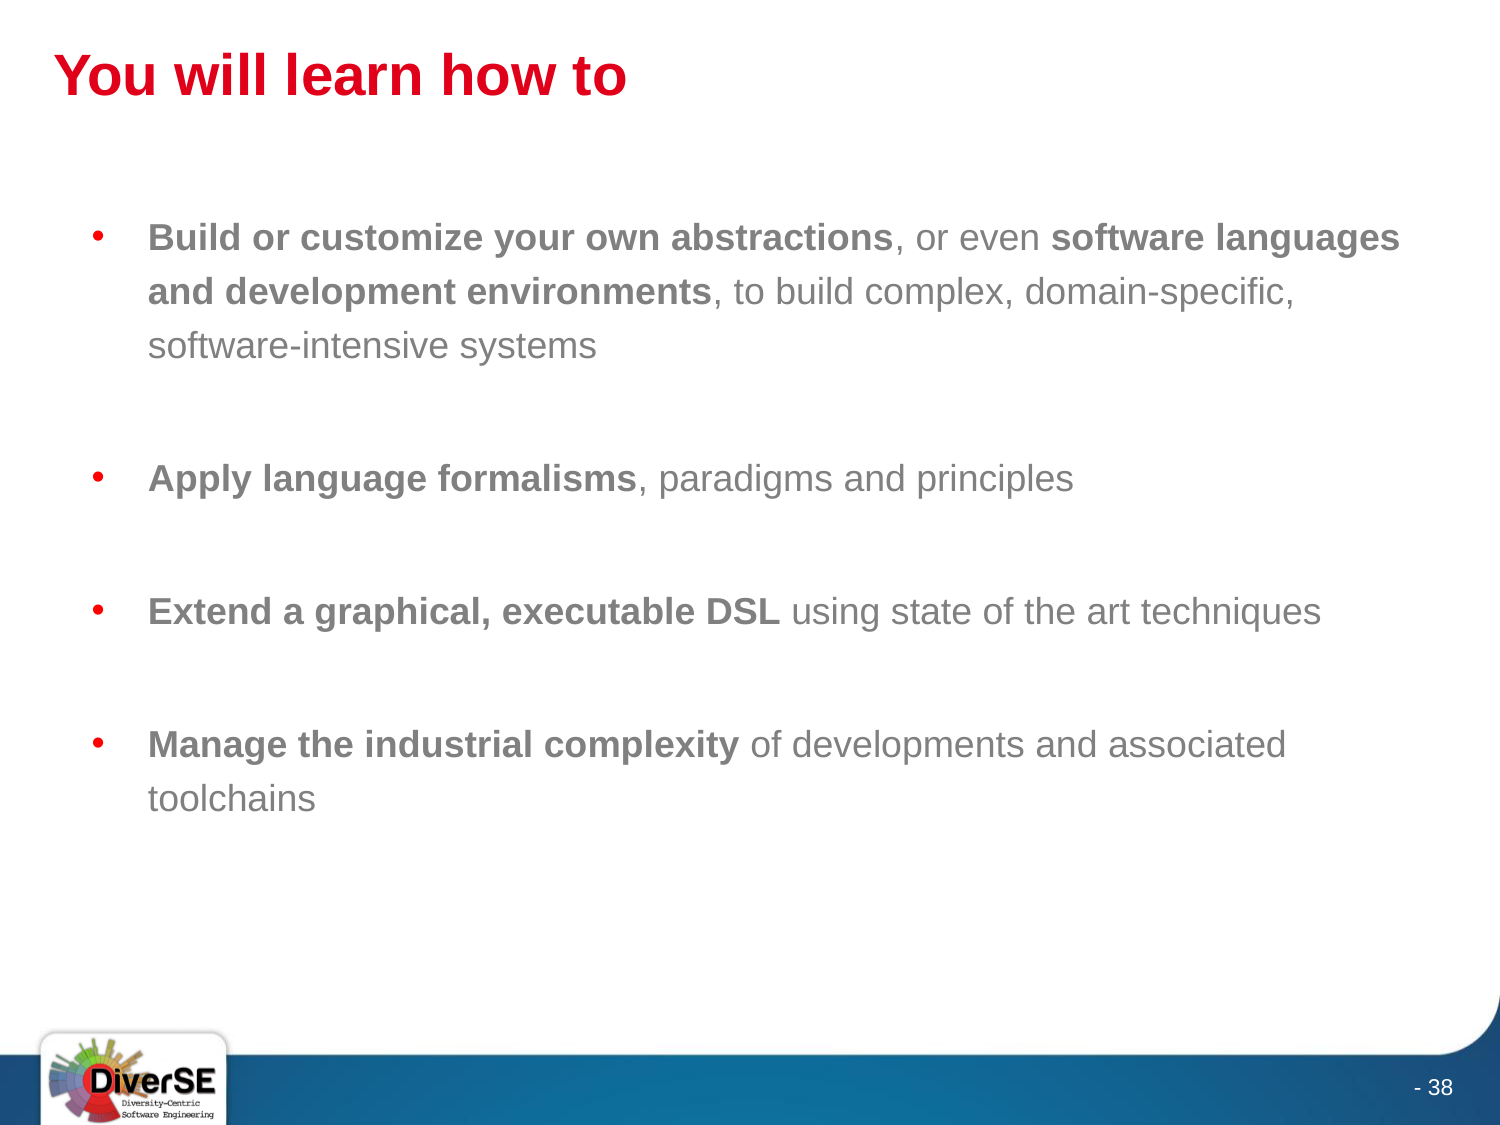

# You will learn how to
Build or customize your own abstractions, or even software languages and development environments, to build complex, domain-specific, software-intensive systems

Apply language formalisms, paradigms and principles

Extend a graphical, executable DSL using state of the art techniques

Manage the industrial complexity of developments and associated toolchains

- 38